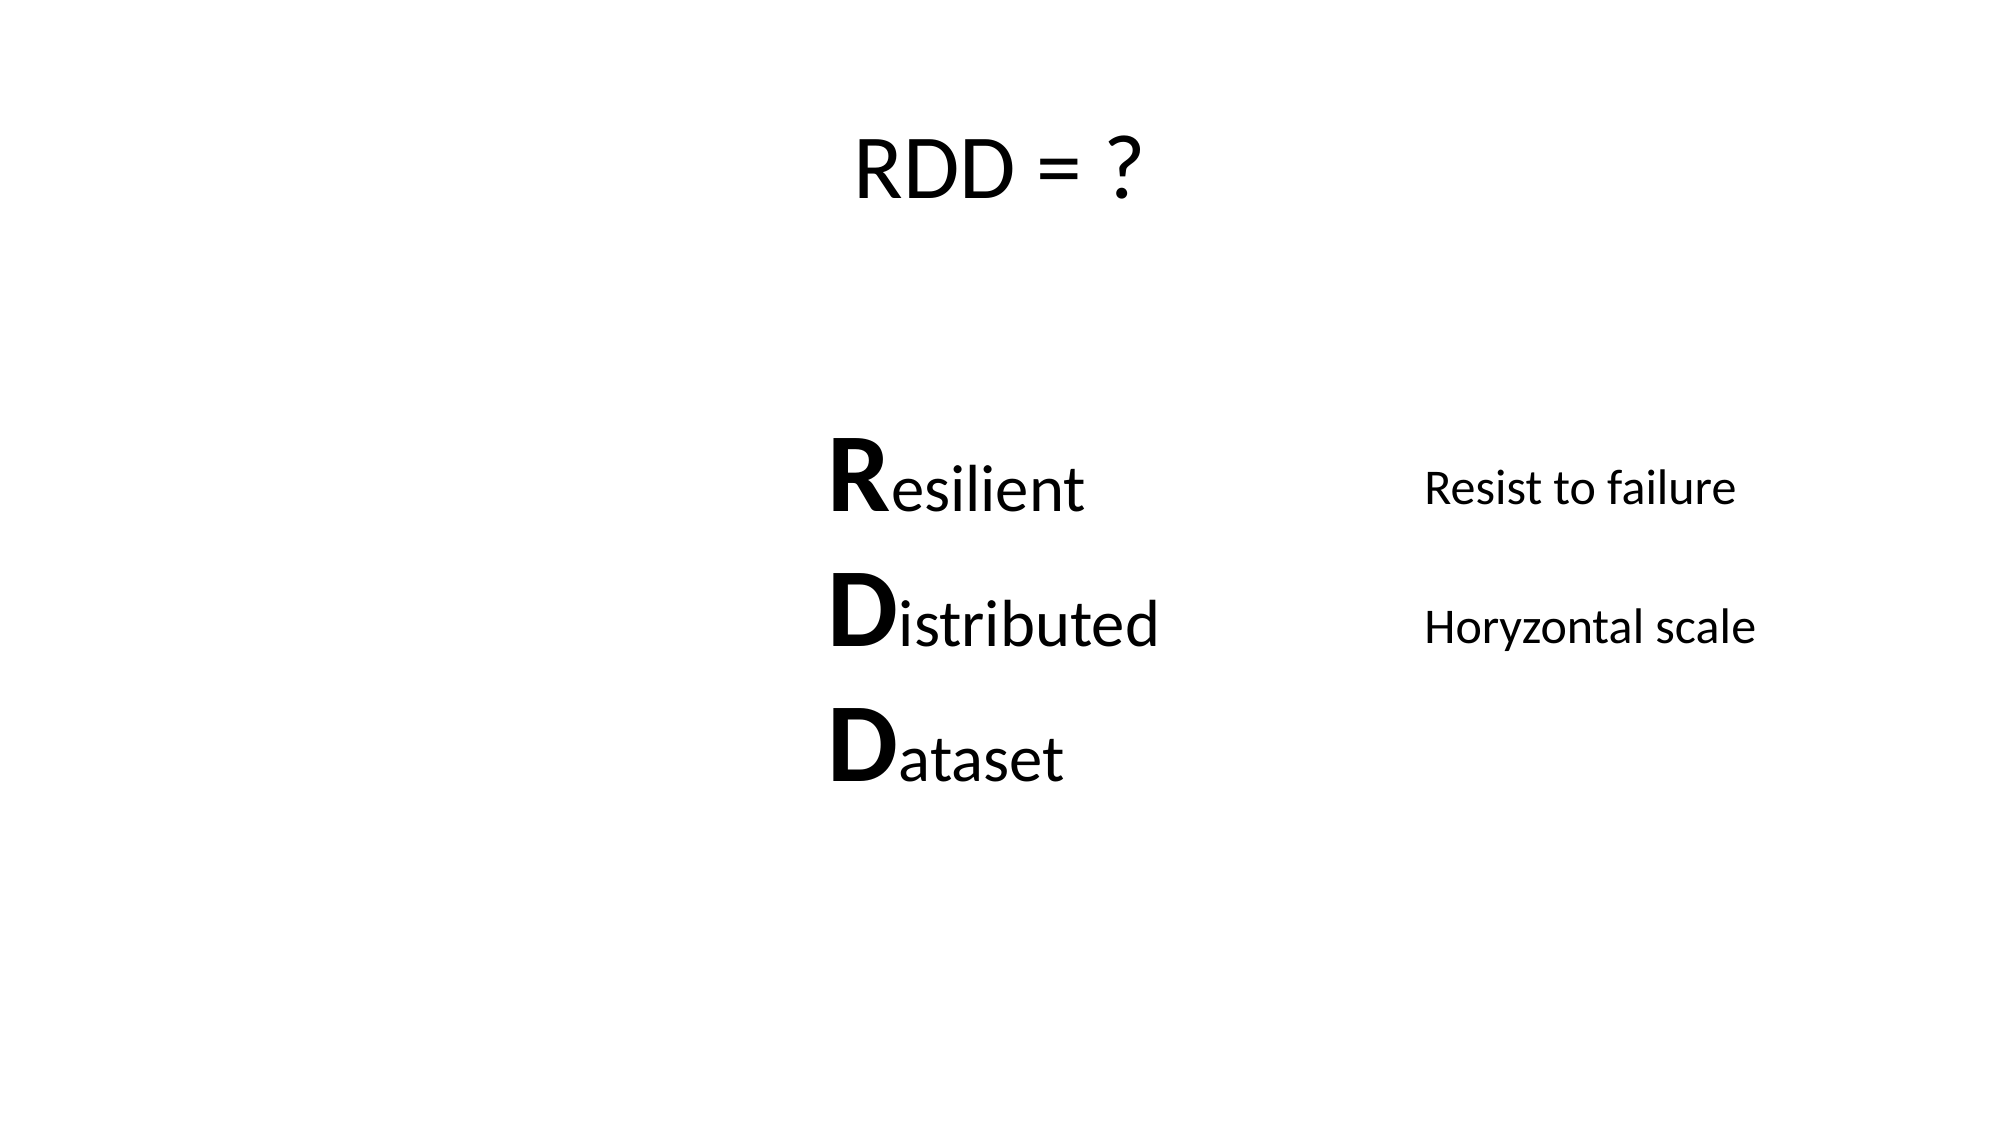

# RDD = ?
Resilient
Distributed
Dataset
Resist to failure
Horyzontal scale